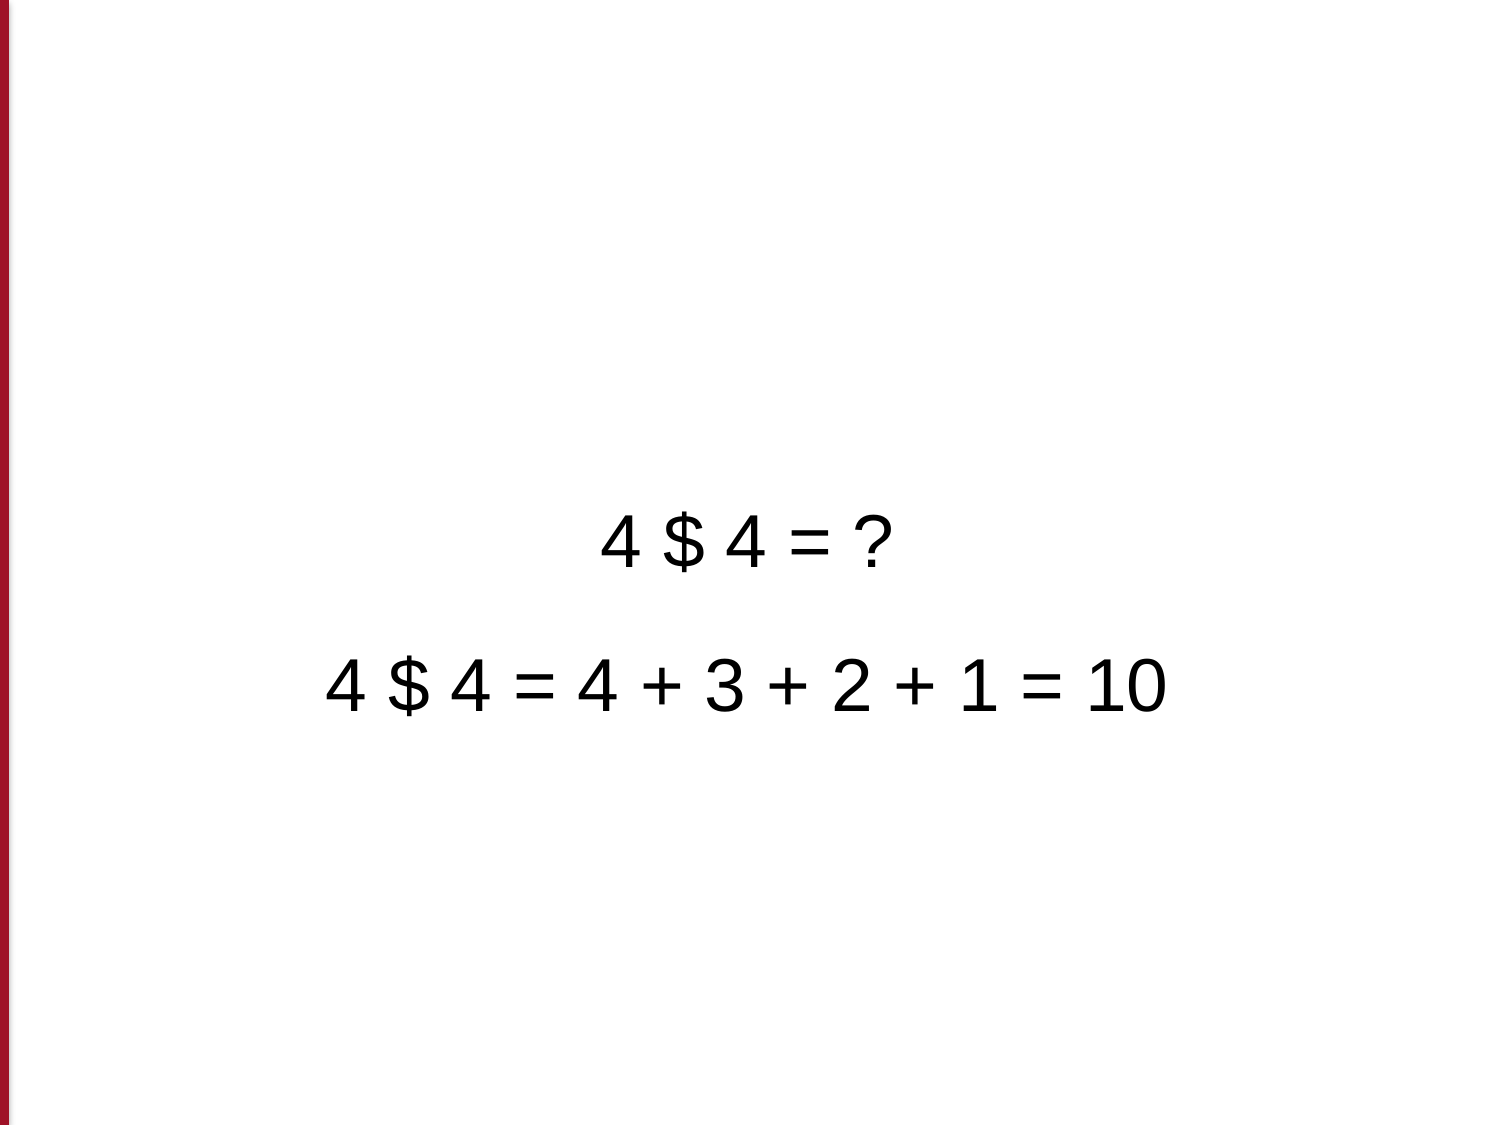

4 $ 4 = ?
4 $ 4 = 4 + 3 + 2 + 1 = 10